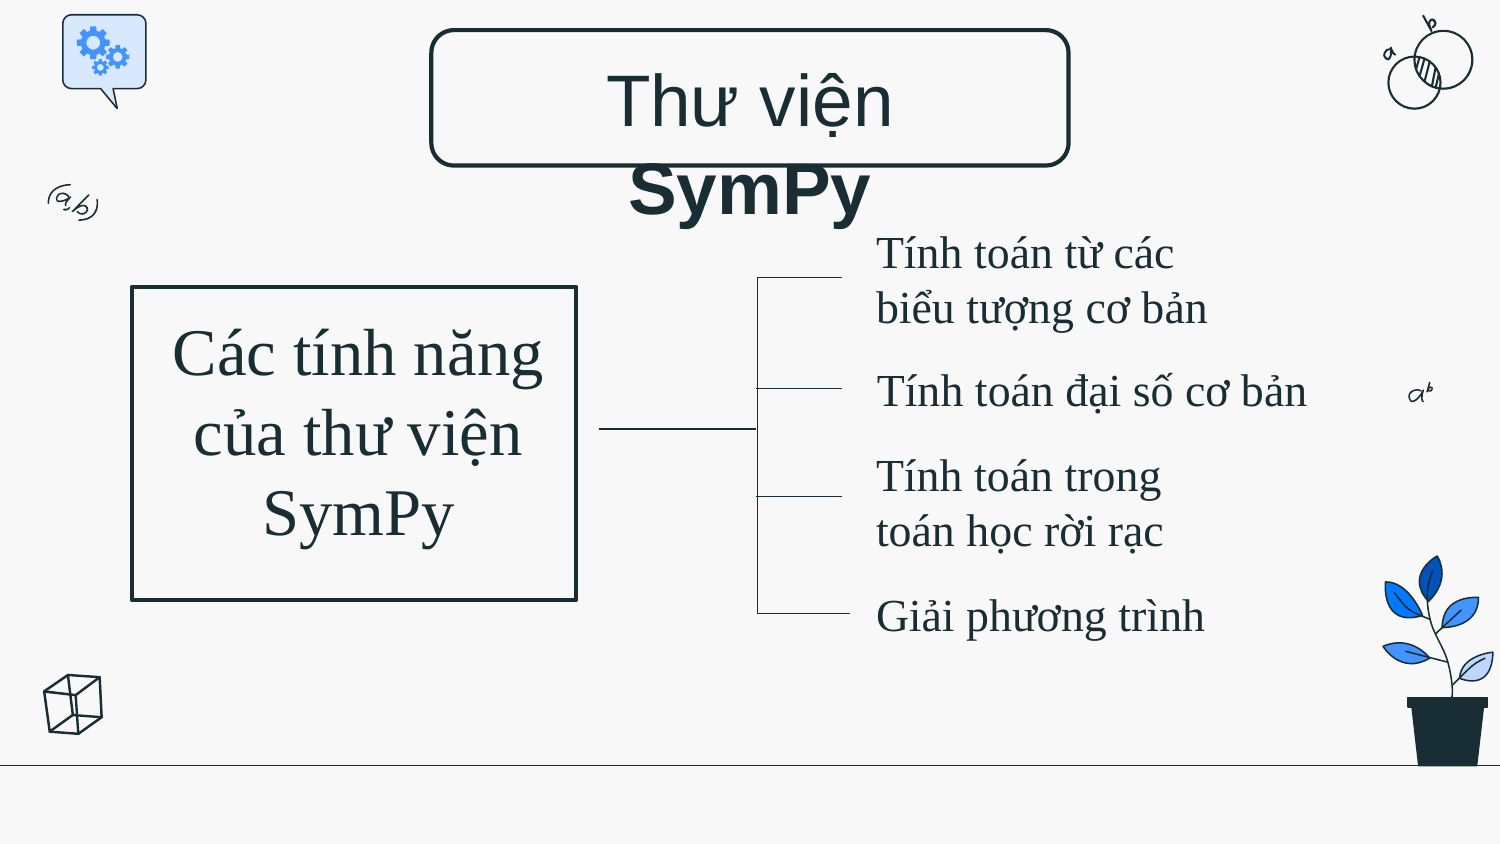

# Thư viện SymPy
Tính toán từ các
biểu tượng cơ bản

Tính toán đại số cơ bản
Các tính năng của thư viện SymPy
Tính toán trong toán học rời rạc
Giải phương trình